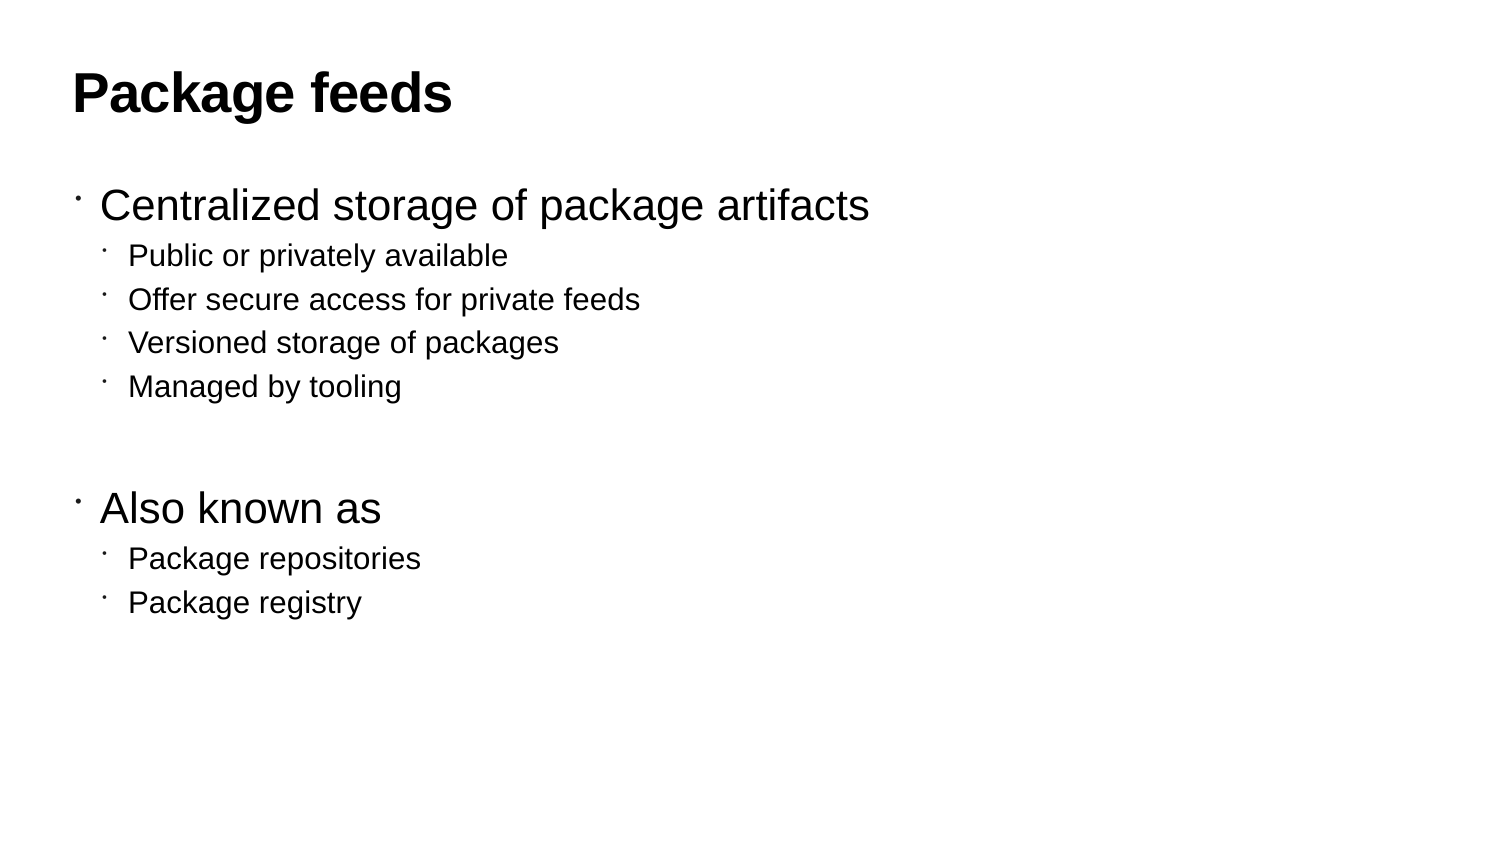

# Package feeds
Centralized storage of package artifacts
Public or privately available
Offer secure access for private feeds
Versioned storage of packages
Managed by tooling

Also known as
Package repositories
Package registry